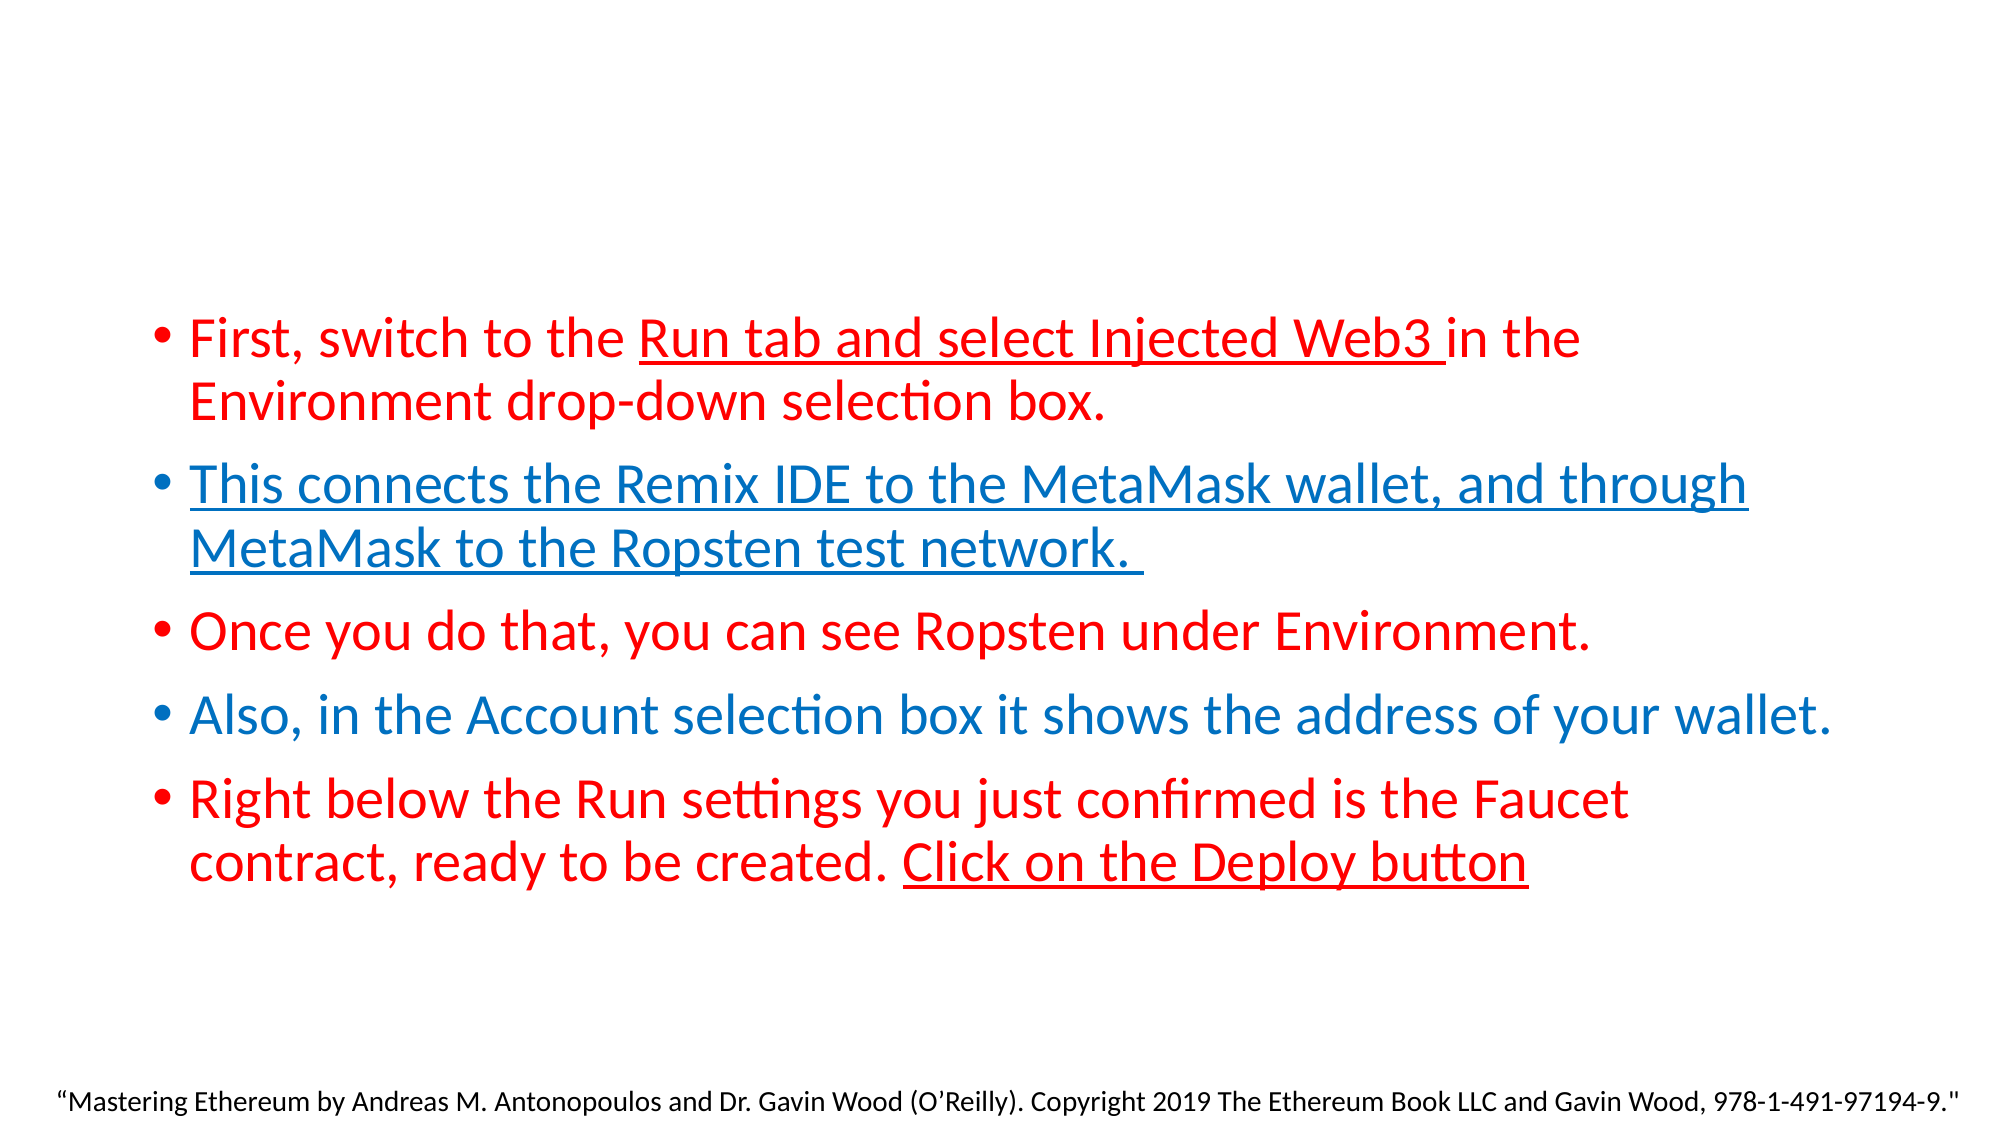

#
First, switch to the Run tab and select Injected Web3 in the Environment drop-down selection box.
This connects the Remix IDE to the MetaMask wallet, and through MetaMask to the Ropsten test network.
Once you do that, you can see Ropsten under Environment.
Also, in the Account selection box it shows the address of your wallet.
Right below the Run settings you just confirmed is the Faucet contract, ready to be created. Click on the Deploy button
“Mastering Ethereum by Andreas M. Antonopoulos and Dr. Gavin Wood (O’Reilly). Copyright 2019 The Ethereum Book LLC and Gavin Wood, 978-1-491-97194-9."